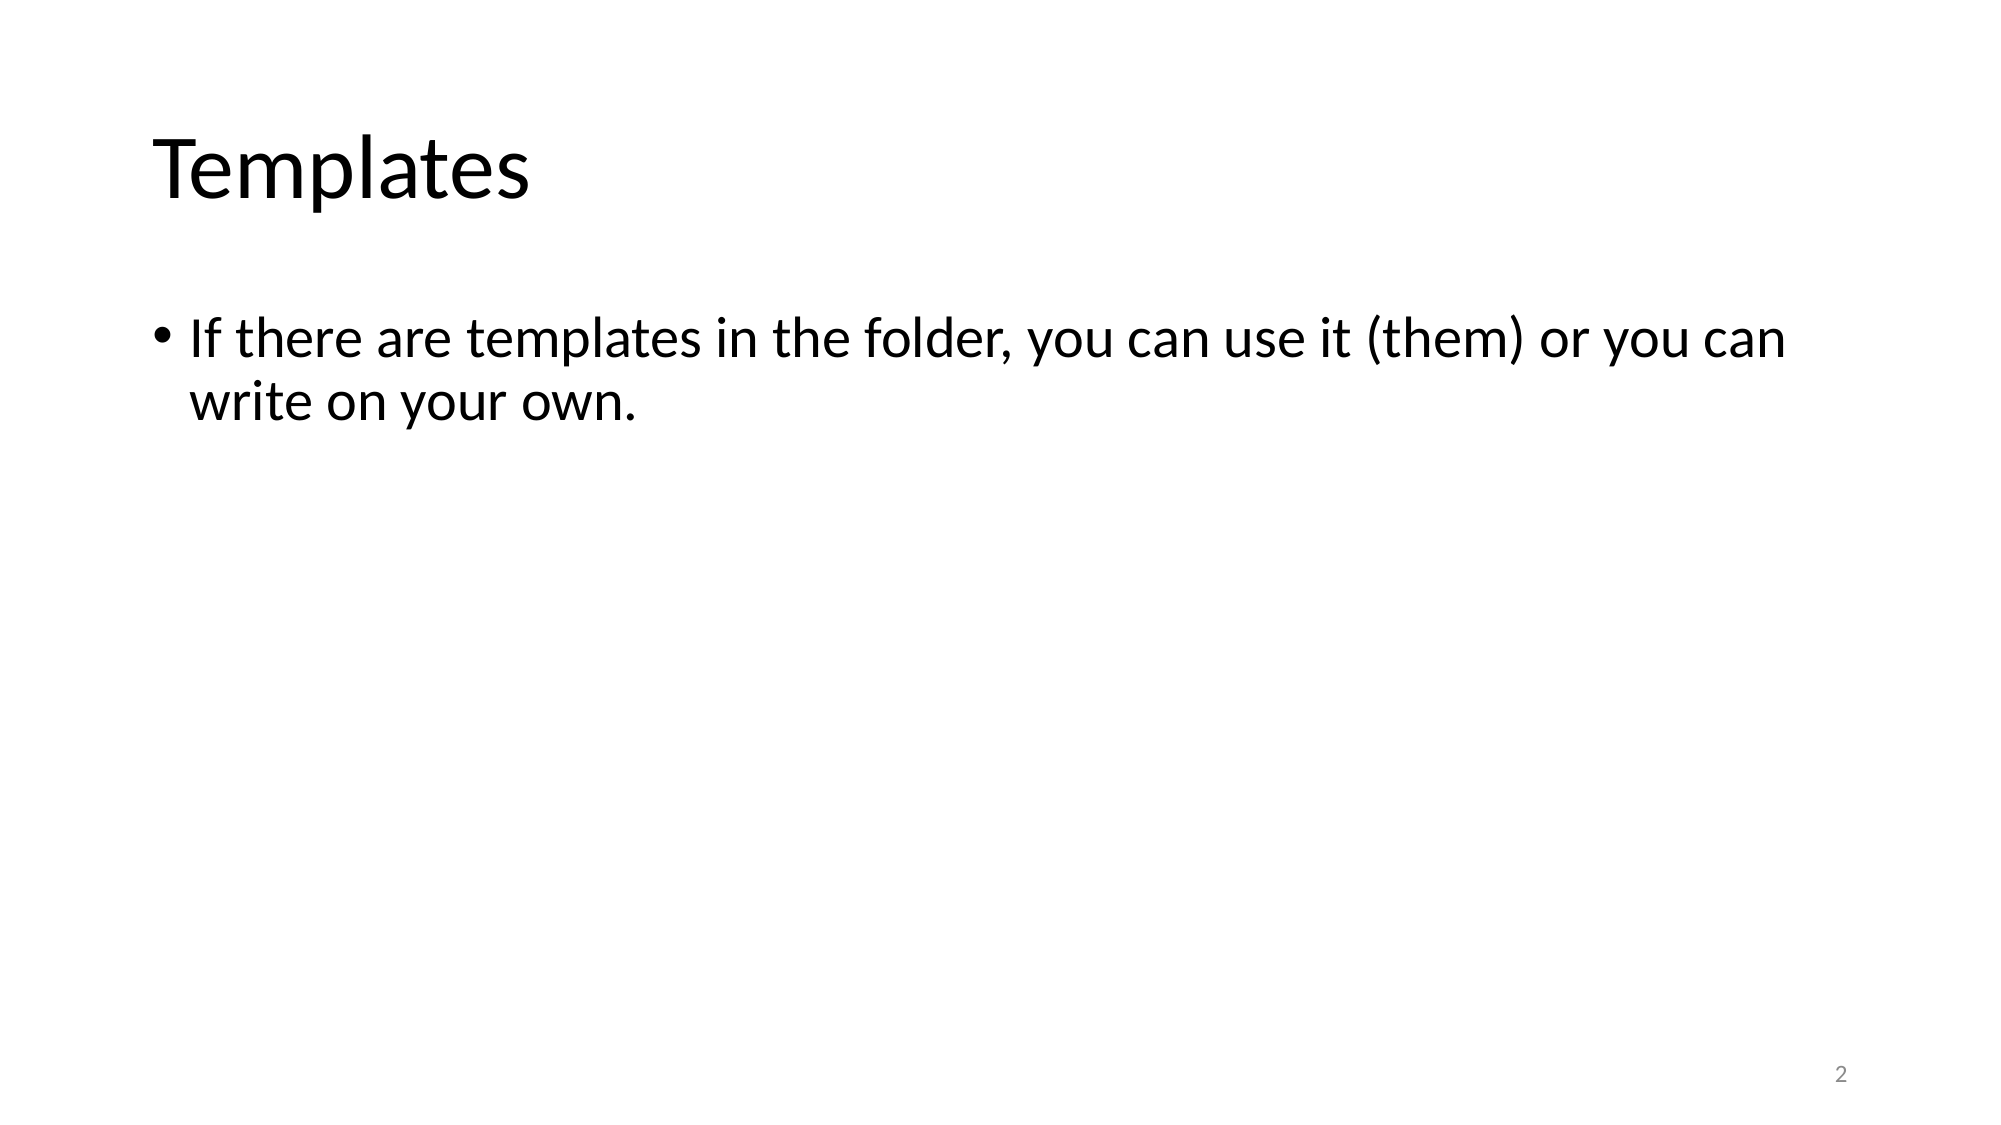

# Templates
If there are templates in the folder, you can use it (them) or you can write on your own.
2